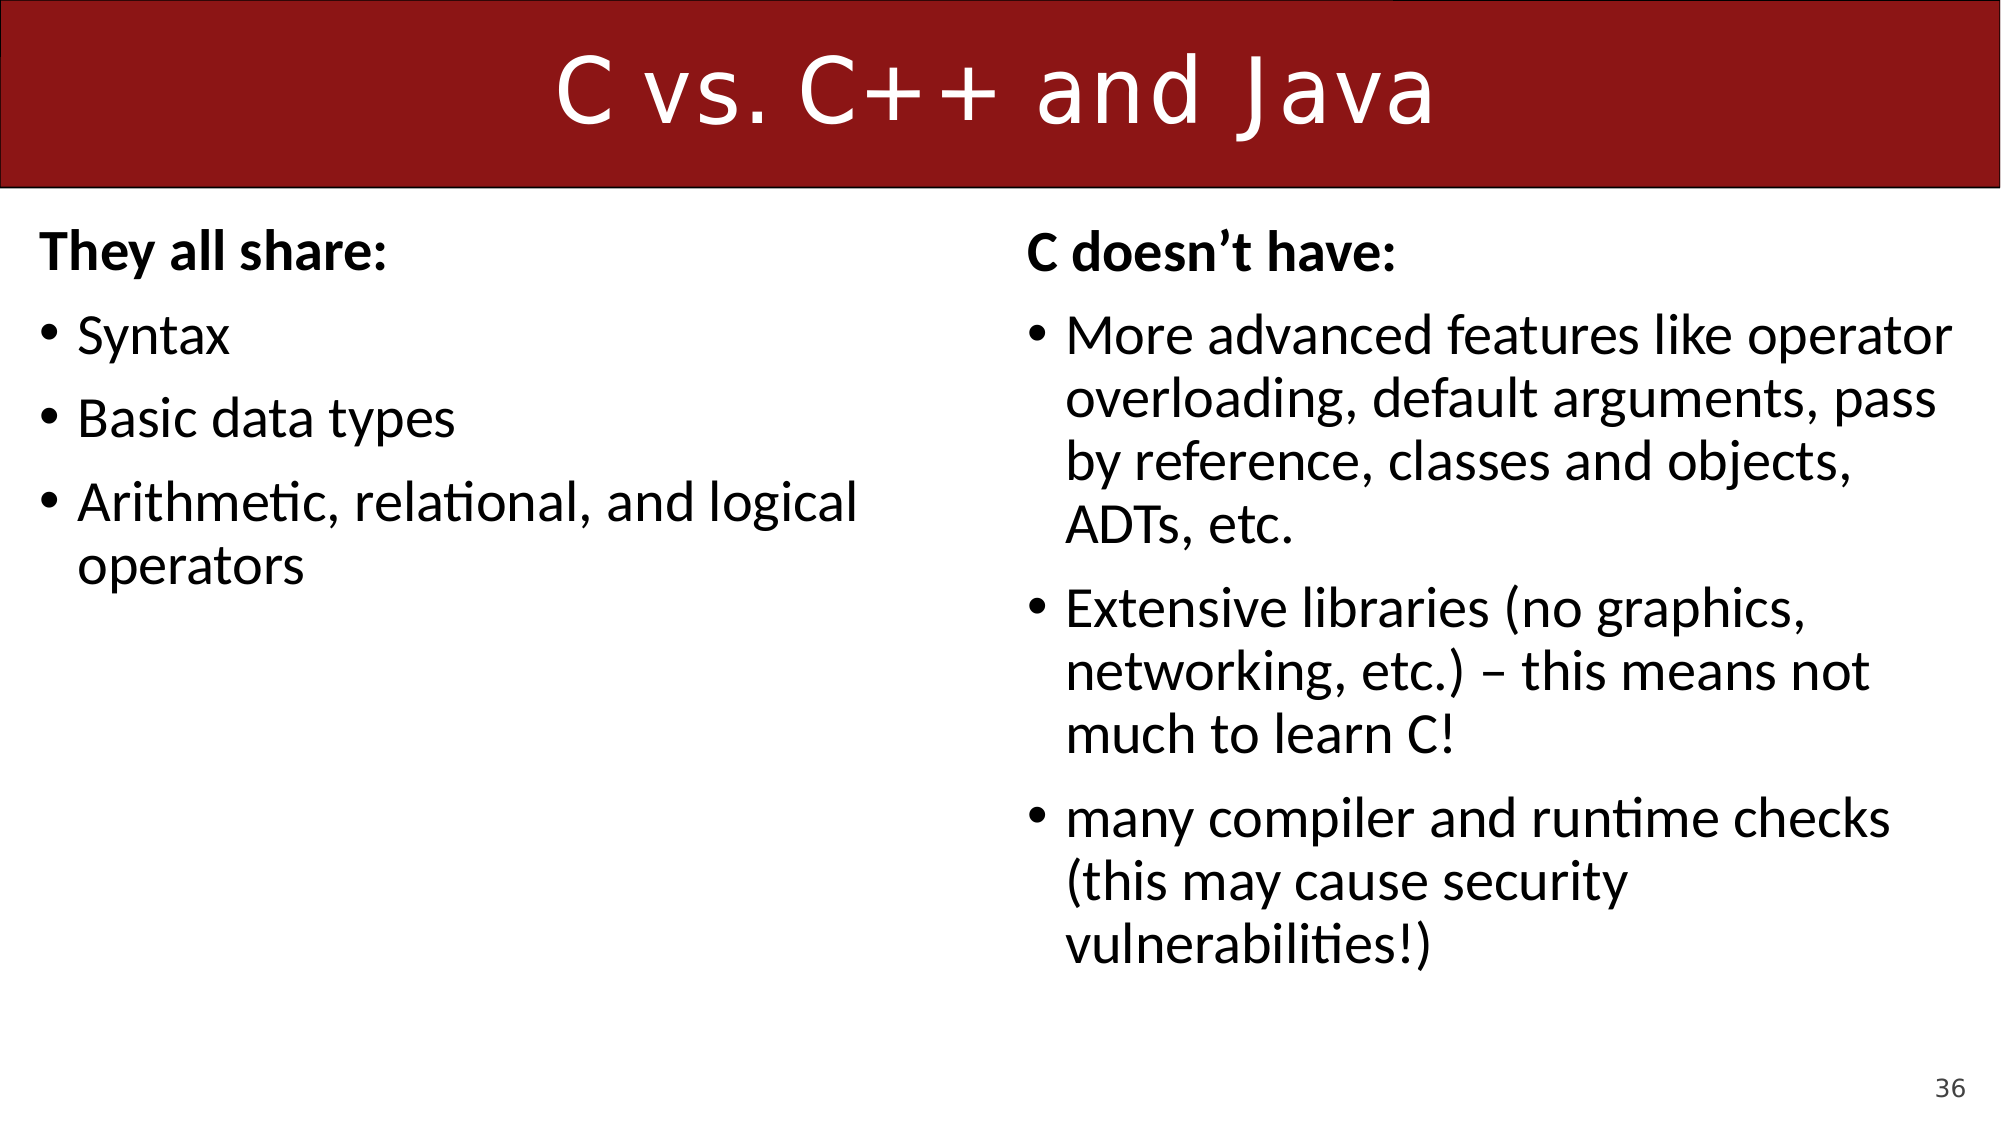

# C vs. C++ and Java
They all share:
Syntax
Basic data types
Arithmetic, relational, and logical operators
C doesn’t have:
More advanced features like operator overloading, default arguments, pass by reference, classes and objects, ADTs, etc.
Extensive libraries (no graphics, networking, etc.) – this means not much to learn C!
many compiler and runtime checks (this may cause security vulnerabilities!)